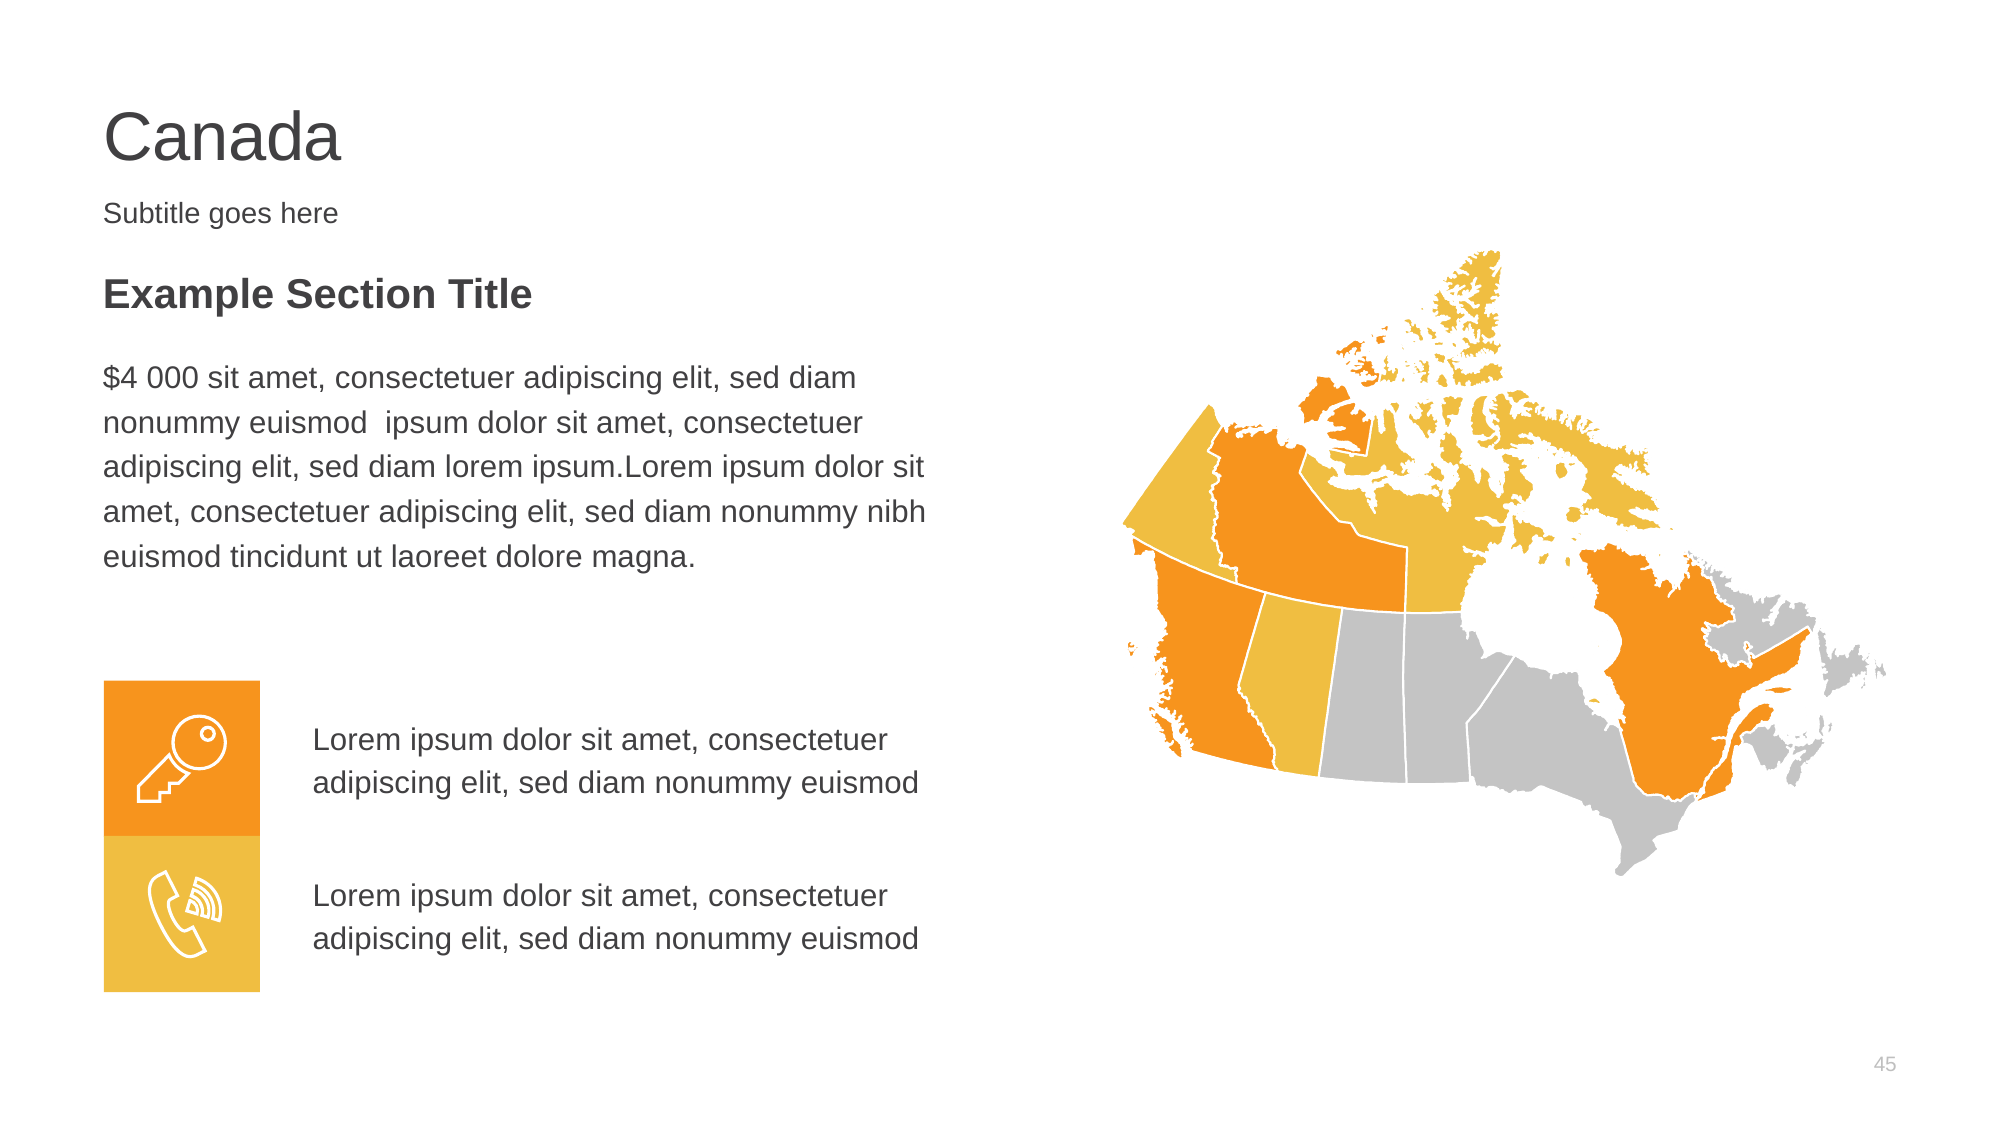

# Canada
Subtitle goes here

Example Section Title
$4 000 sit amet, consectetuer adipiscing elit, sed diam nonummy euismod  ipsum dolor sit amet, consectetuer adipiscing elit, sed diam lorem ipsum.Lorem ipsum dolor sit amet, consectetuer adipiscing elit, sed diam nonummy nibh euismod tincidunt ut laoreet dolore magna.

Lorem ipsum dolor sit amet, consectetuer adipiscing elit, sed diam nonummy euismod

Lorem ipsum dolor sit amet, consectetuer adipiscing elit, sed diam nonummy euismod
45